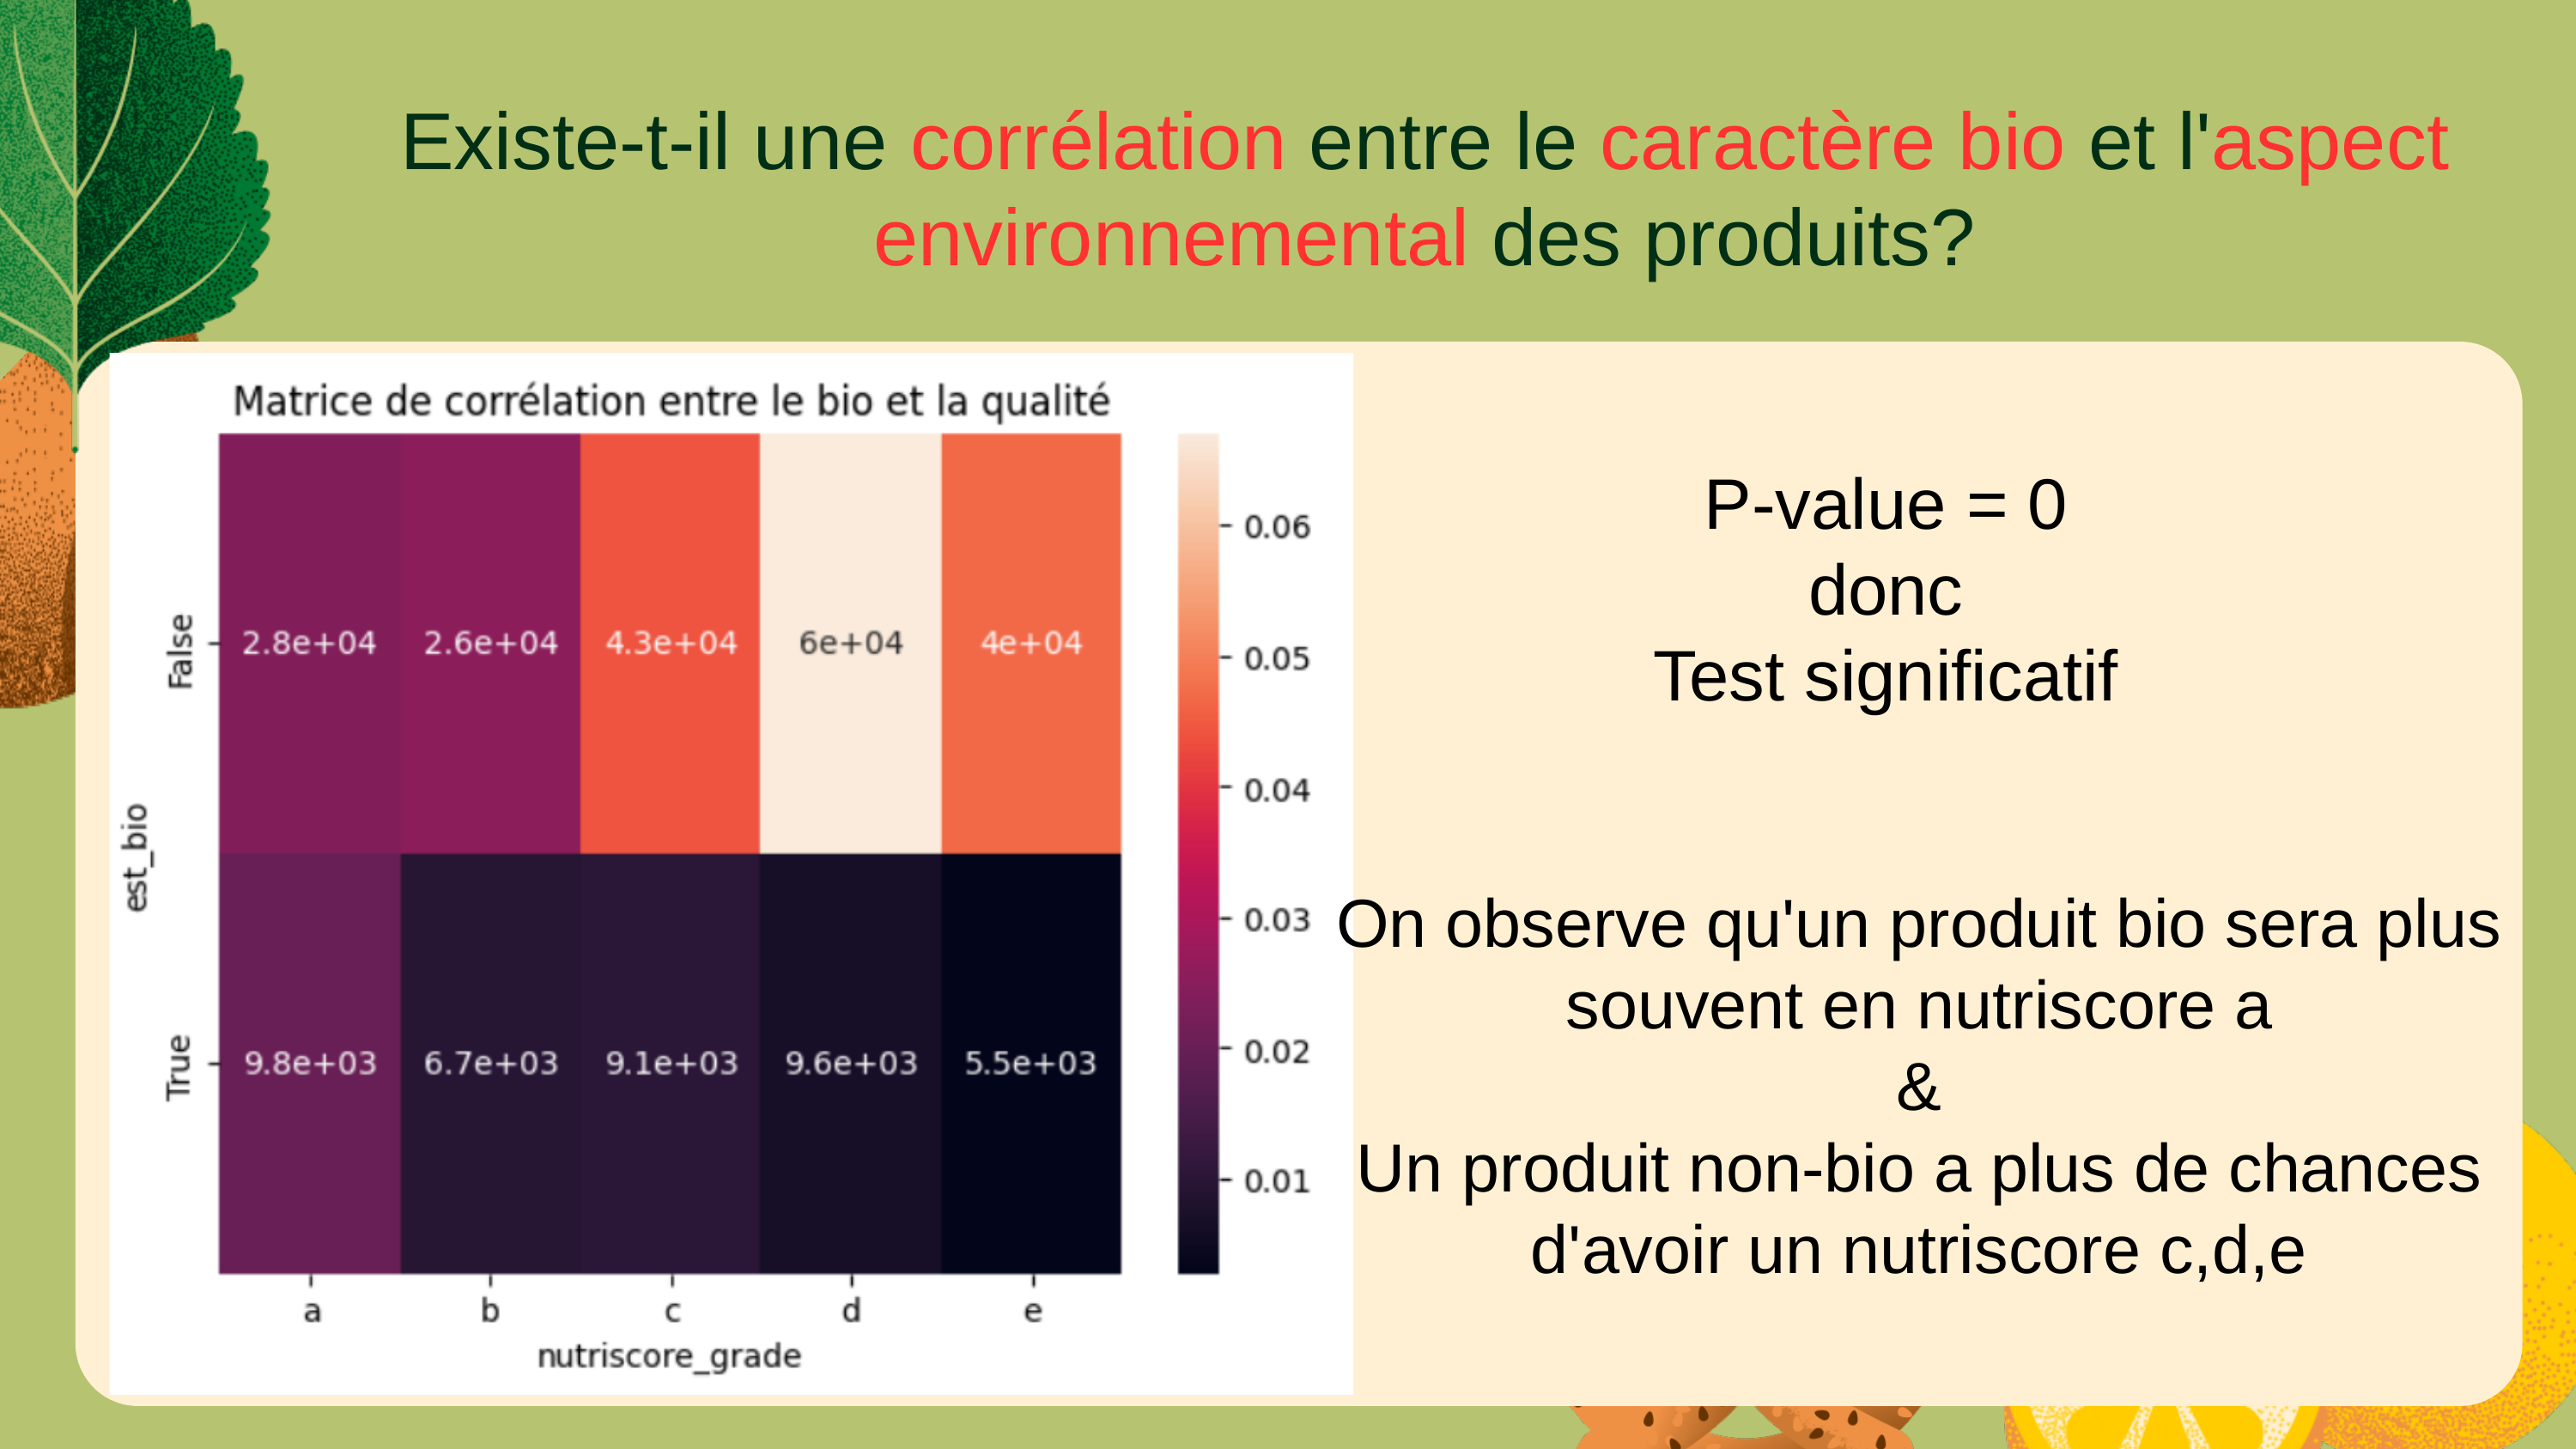

Existe-t-il une corrélation entre le caractère bio et l'aspect environnemental des produits?

P-value = 0
donc
Test significatif

On observe qu'un produit bio sera plus souvent en nutriscore a
&
Un produit non-bio a plus de chances d'avoir un nutriscore c,d,e